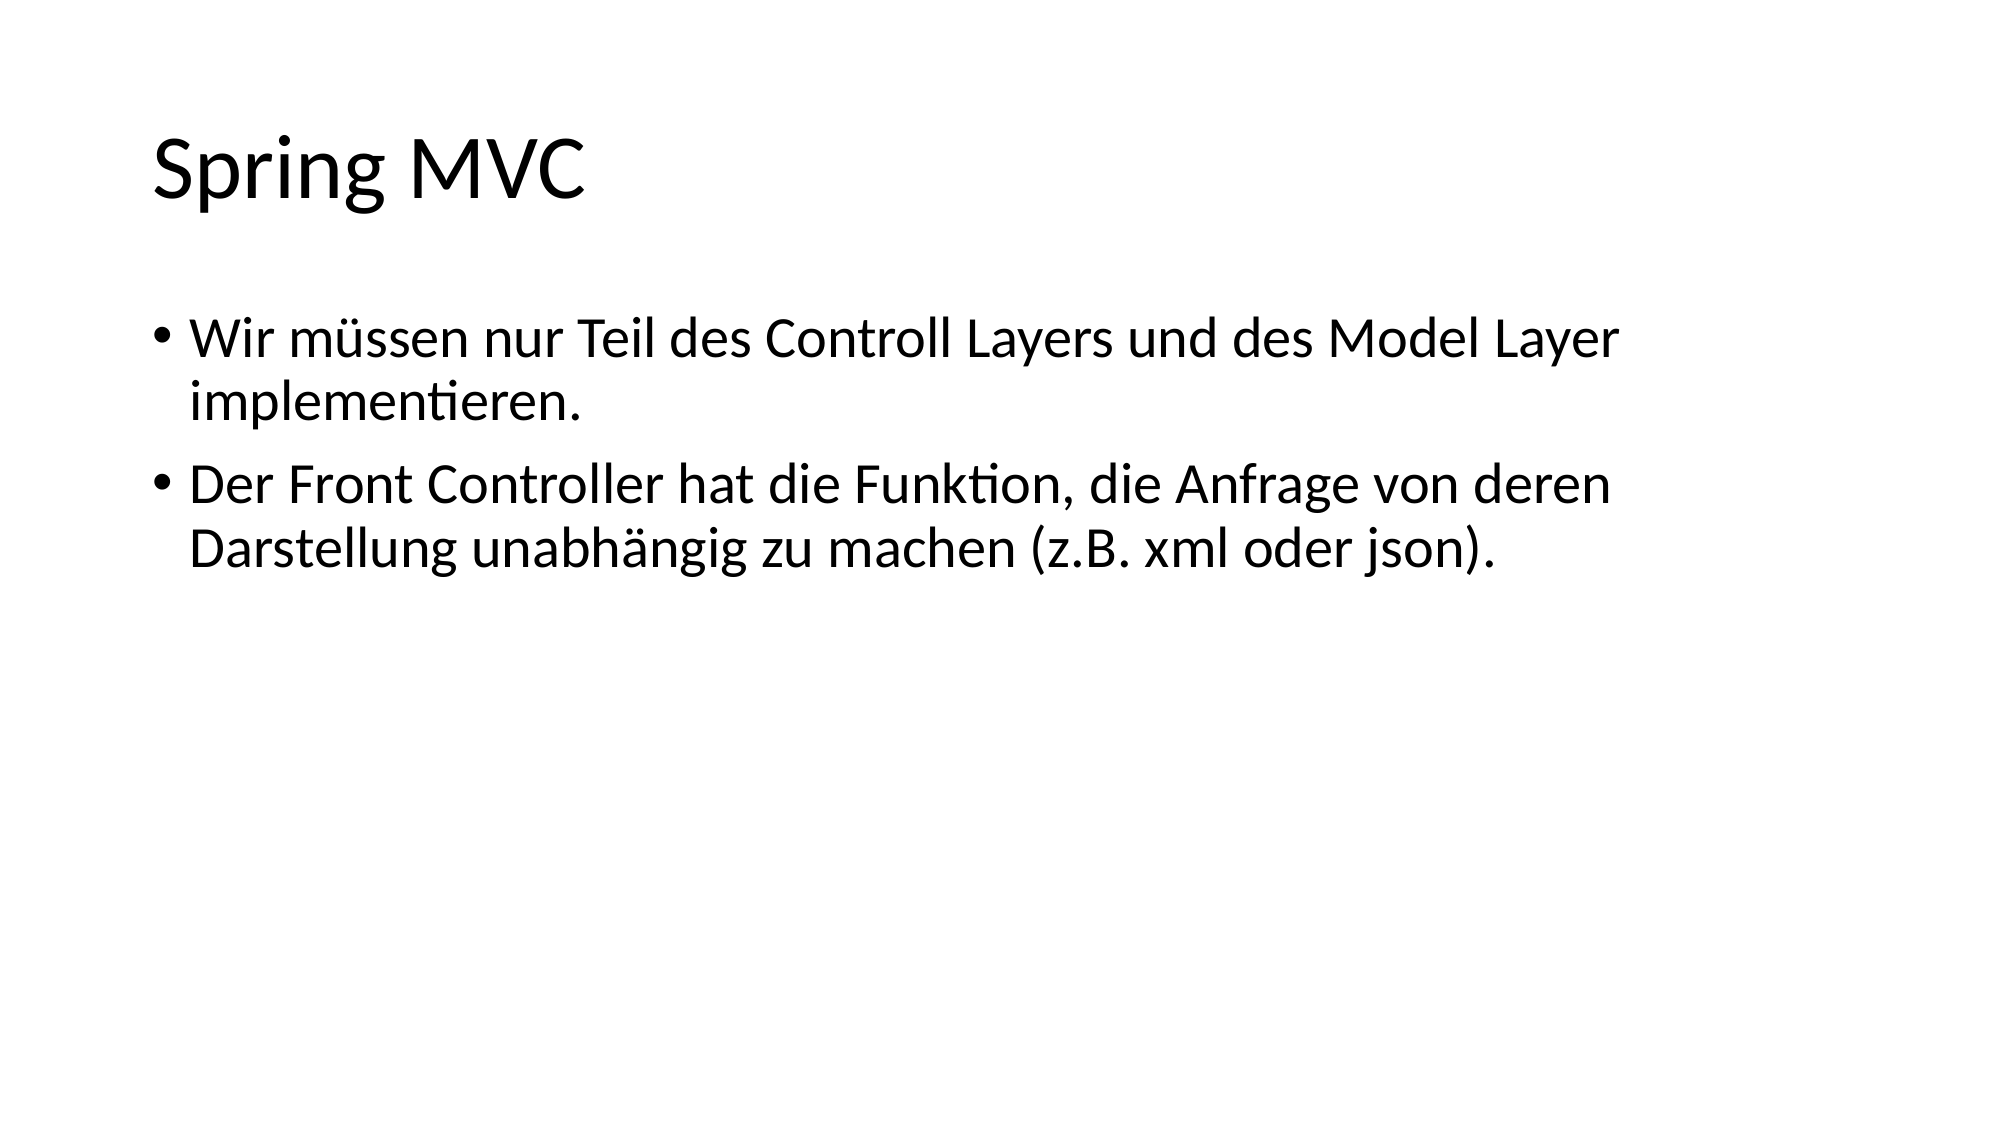

# Spring MVC
Wir müssen nur Teil des Controll Layers und des Model Layer implementieren.
Der Front Controller hat die Funktion, die Anfrage von deren Darstellung unabhängig zu machen (z.B. xml oder json).